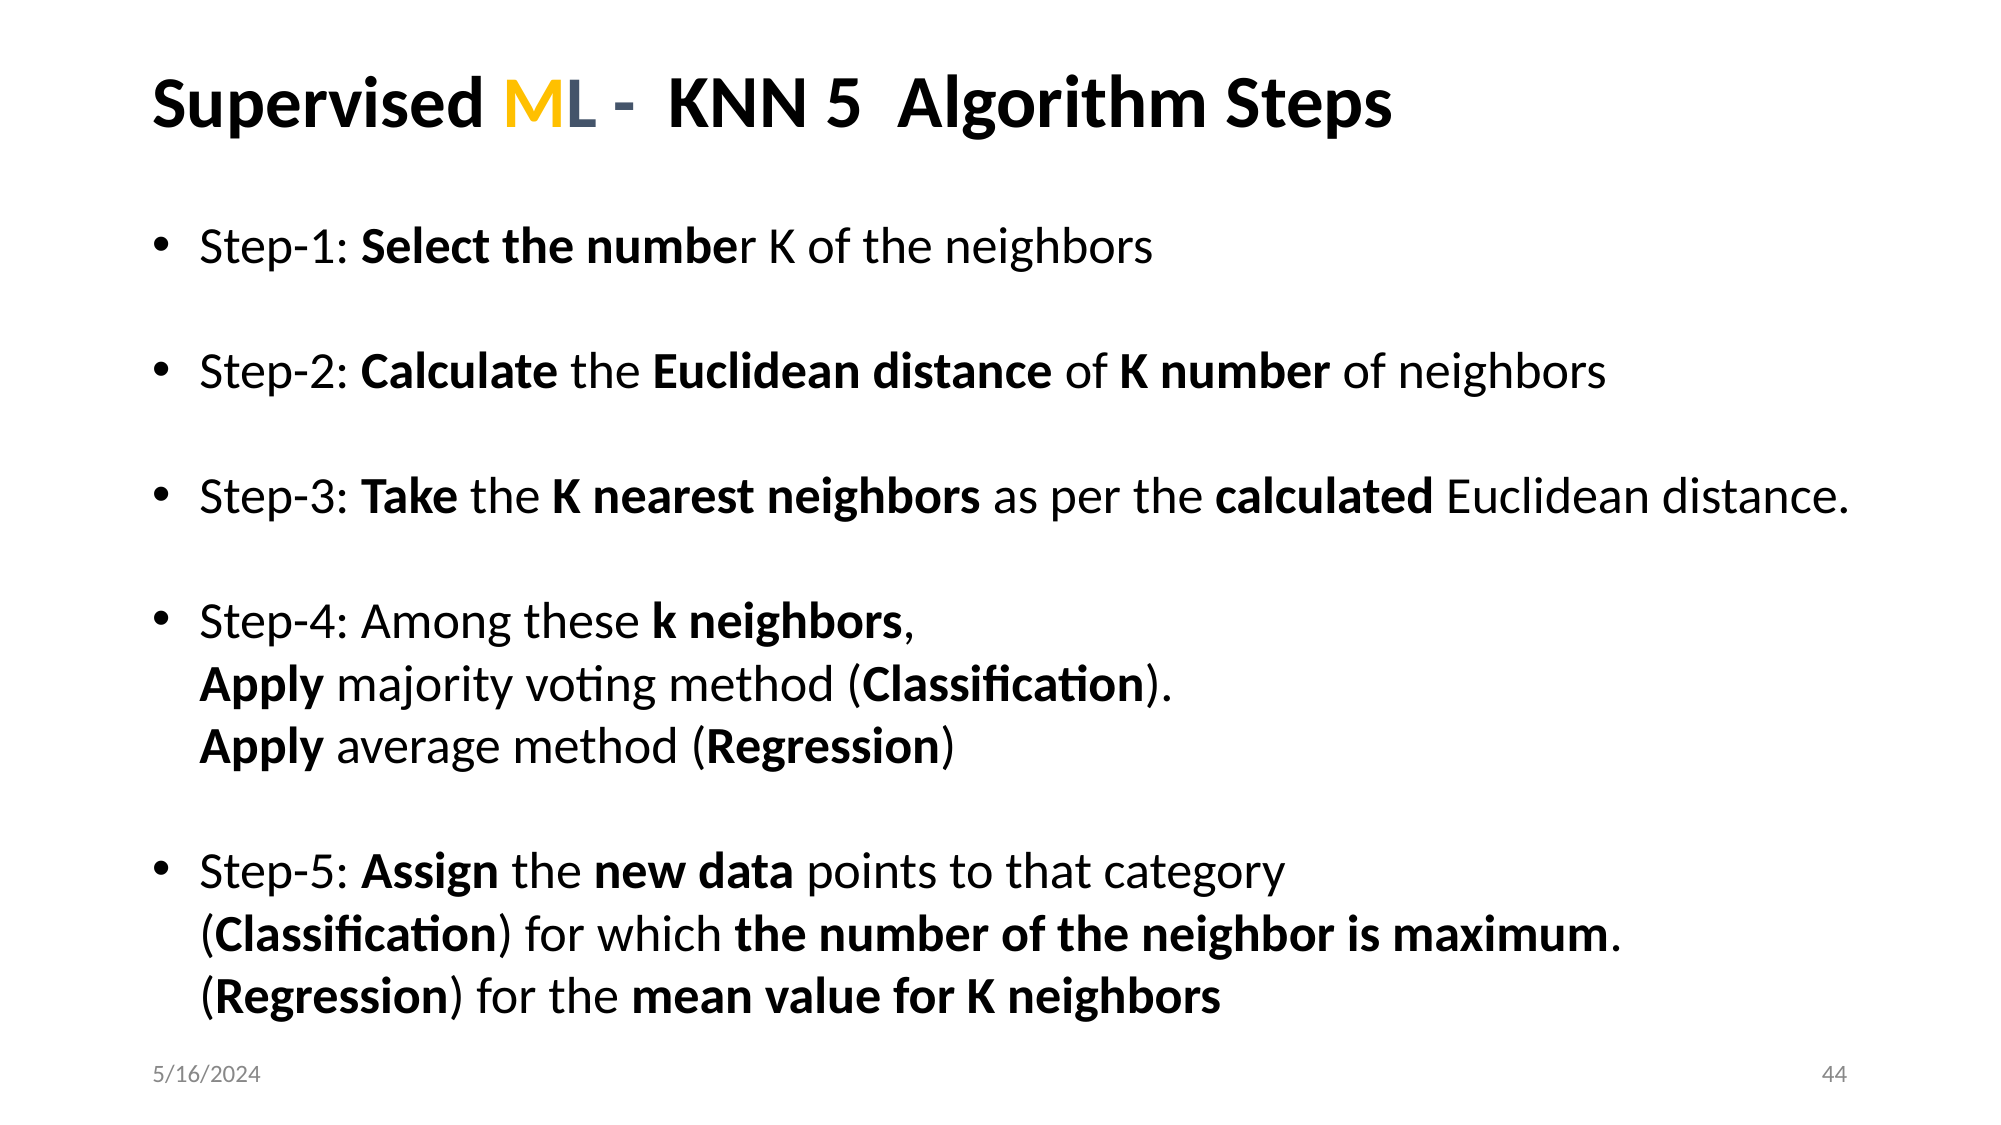

Supervised ML -  KNN 5  Algorithm Steps

Step-1: Select the number K of the neighbors

Step-2: Calculate the Euclidean distance of K number of neighbors

Step-3: Take the K nearest neighbors as per the calculated Euclidean distance.

Step-4: Among these k neighbors,
Apply majority voting method (Classification).
Apply average method (Regression)

Step-5: Assign the new data points to that category
(Classification) for which the number of the neighbor is maximum.
(Regression) for the mean value for K neighbors
5/16/2024
44